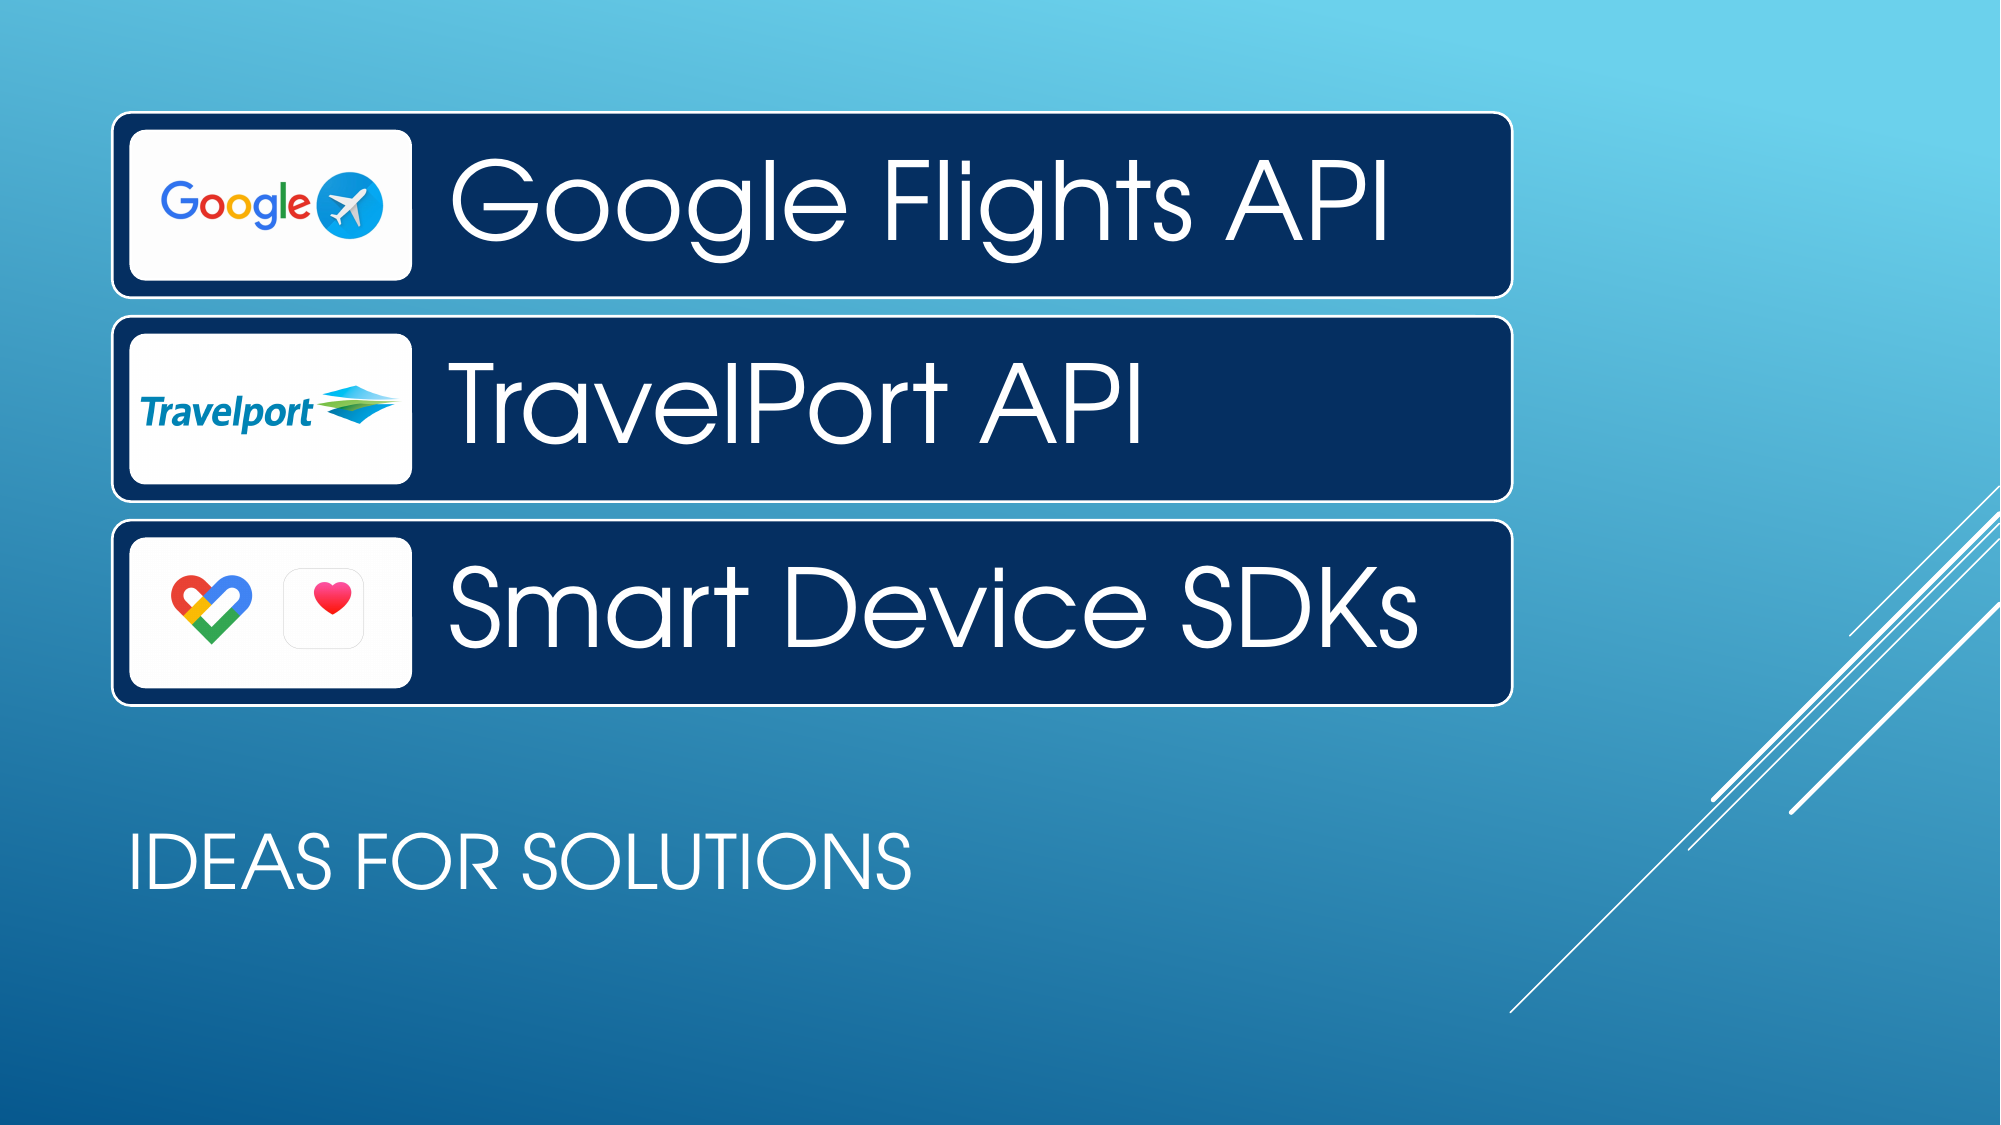

Google Flights API
TravelPort API
Smart Device SDKs
# Ideas for solutions